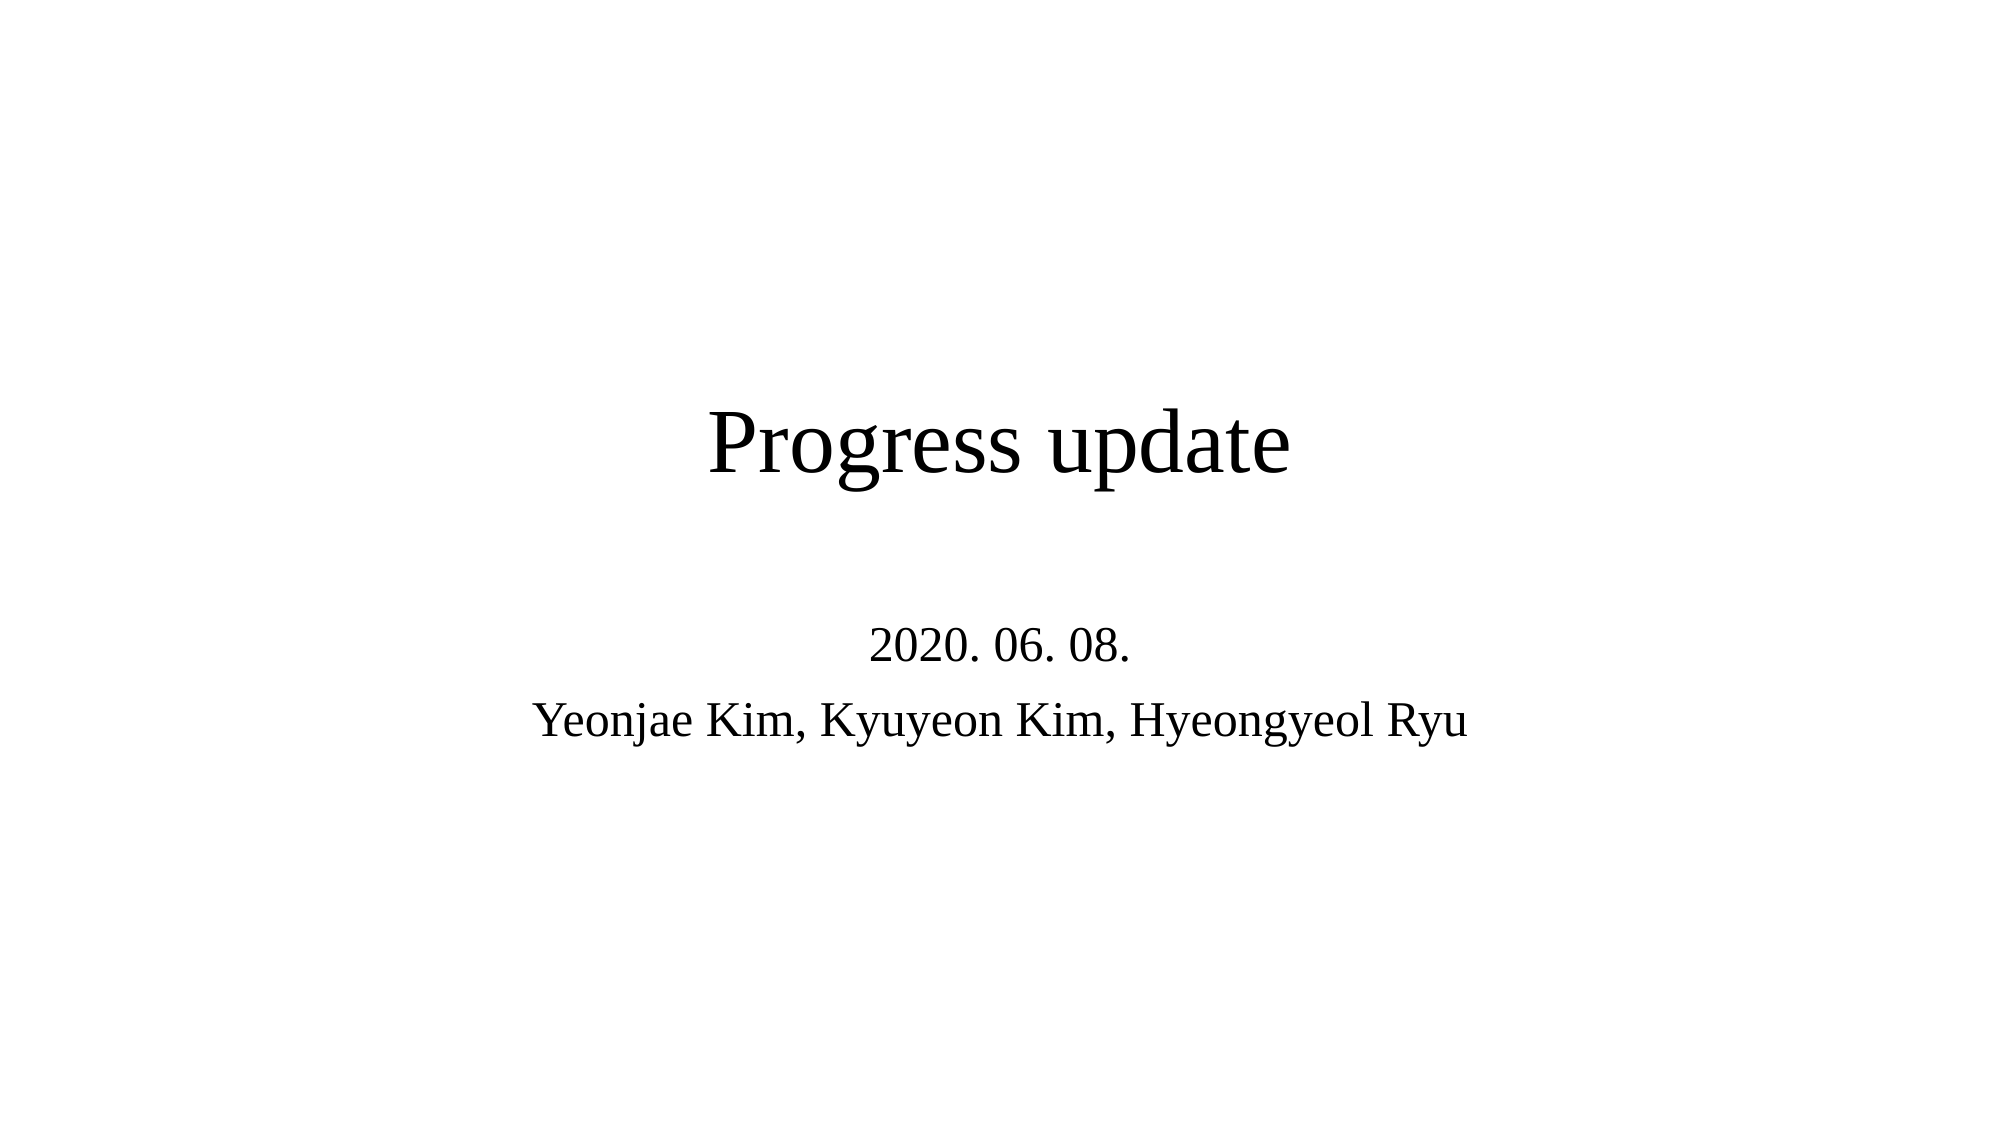

# Progress update
2020. 06. 08.
Yeonjae Kim, Kyuyeon Kim, Hyeongyeol Ryu